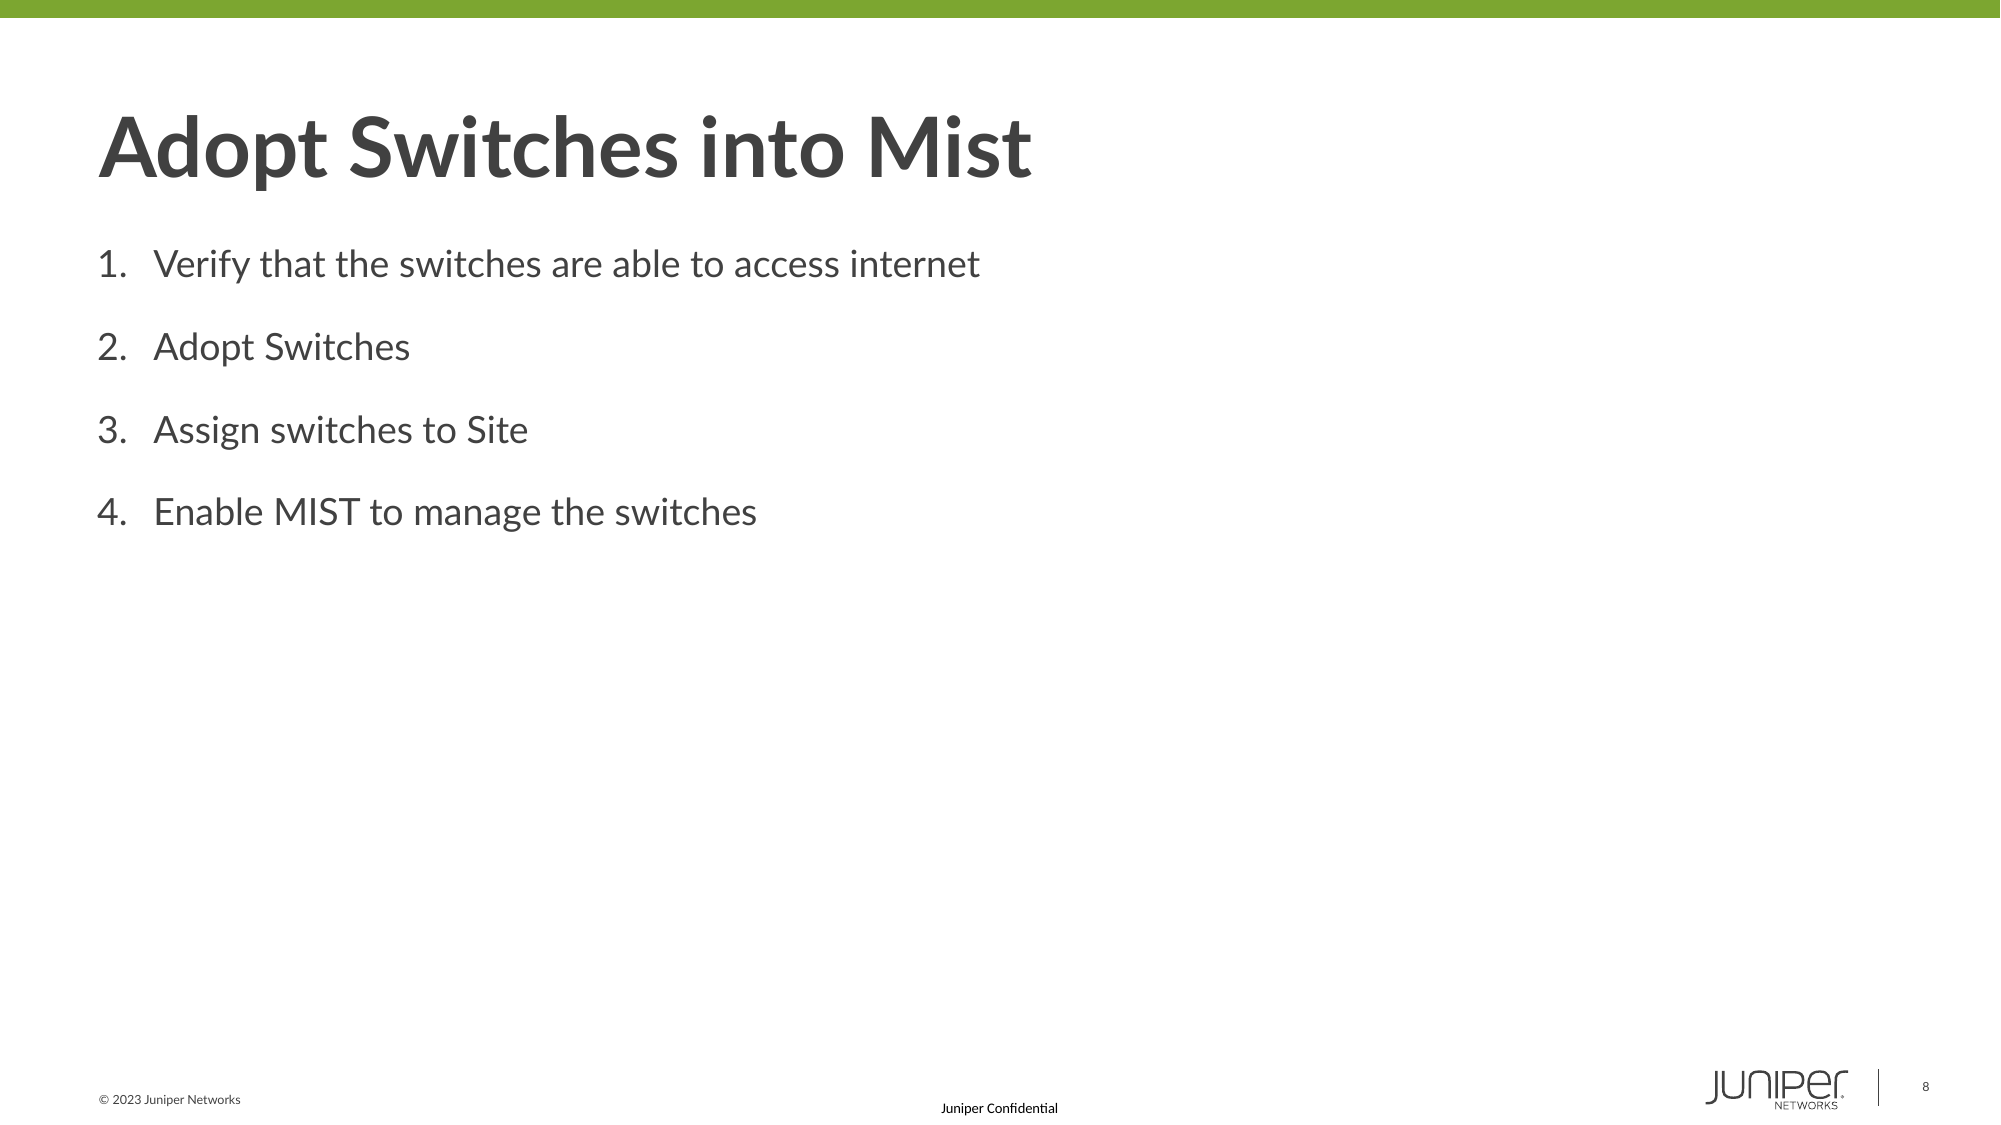

# Adopt Switches into Mist
Verify that the switches are able to access internet
Adopt Switches
Assign switches to Site
Enable MIST to manage the switches